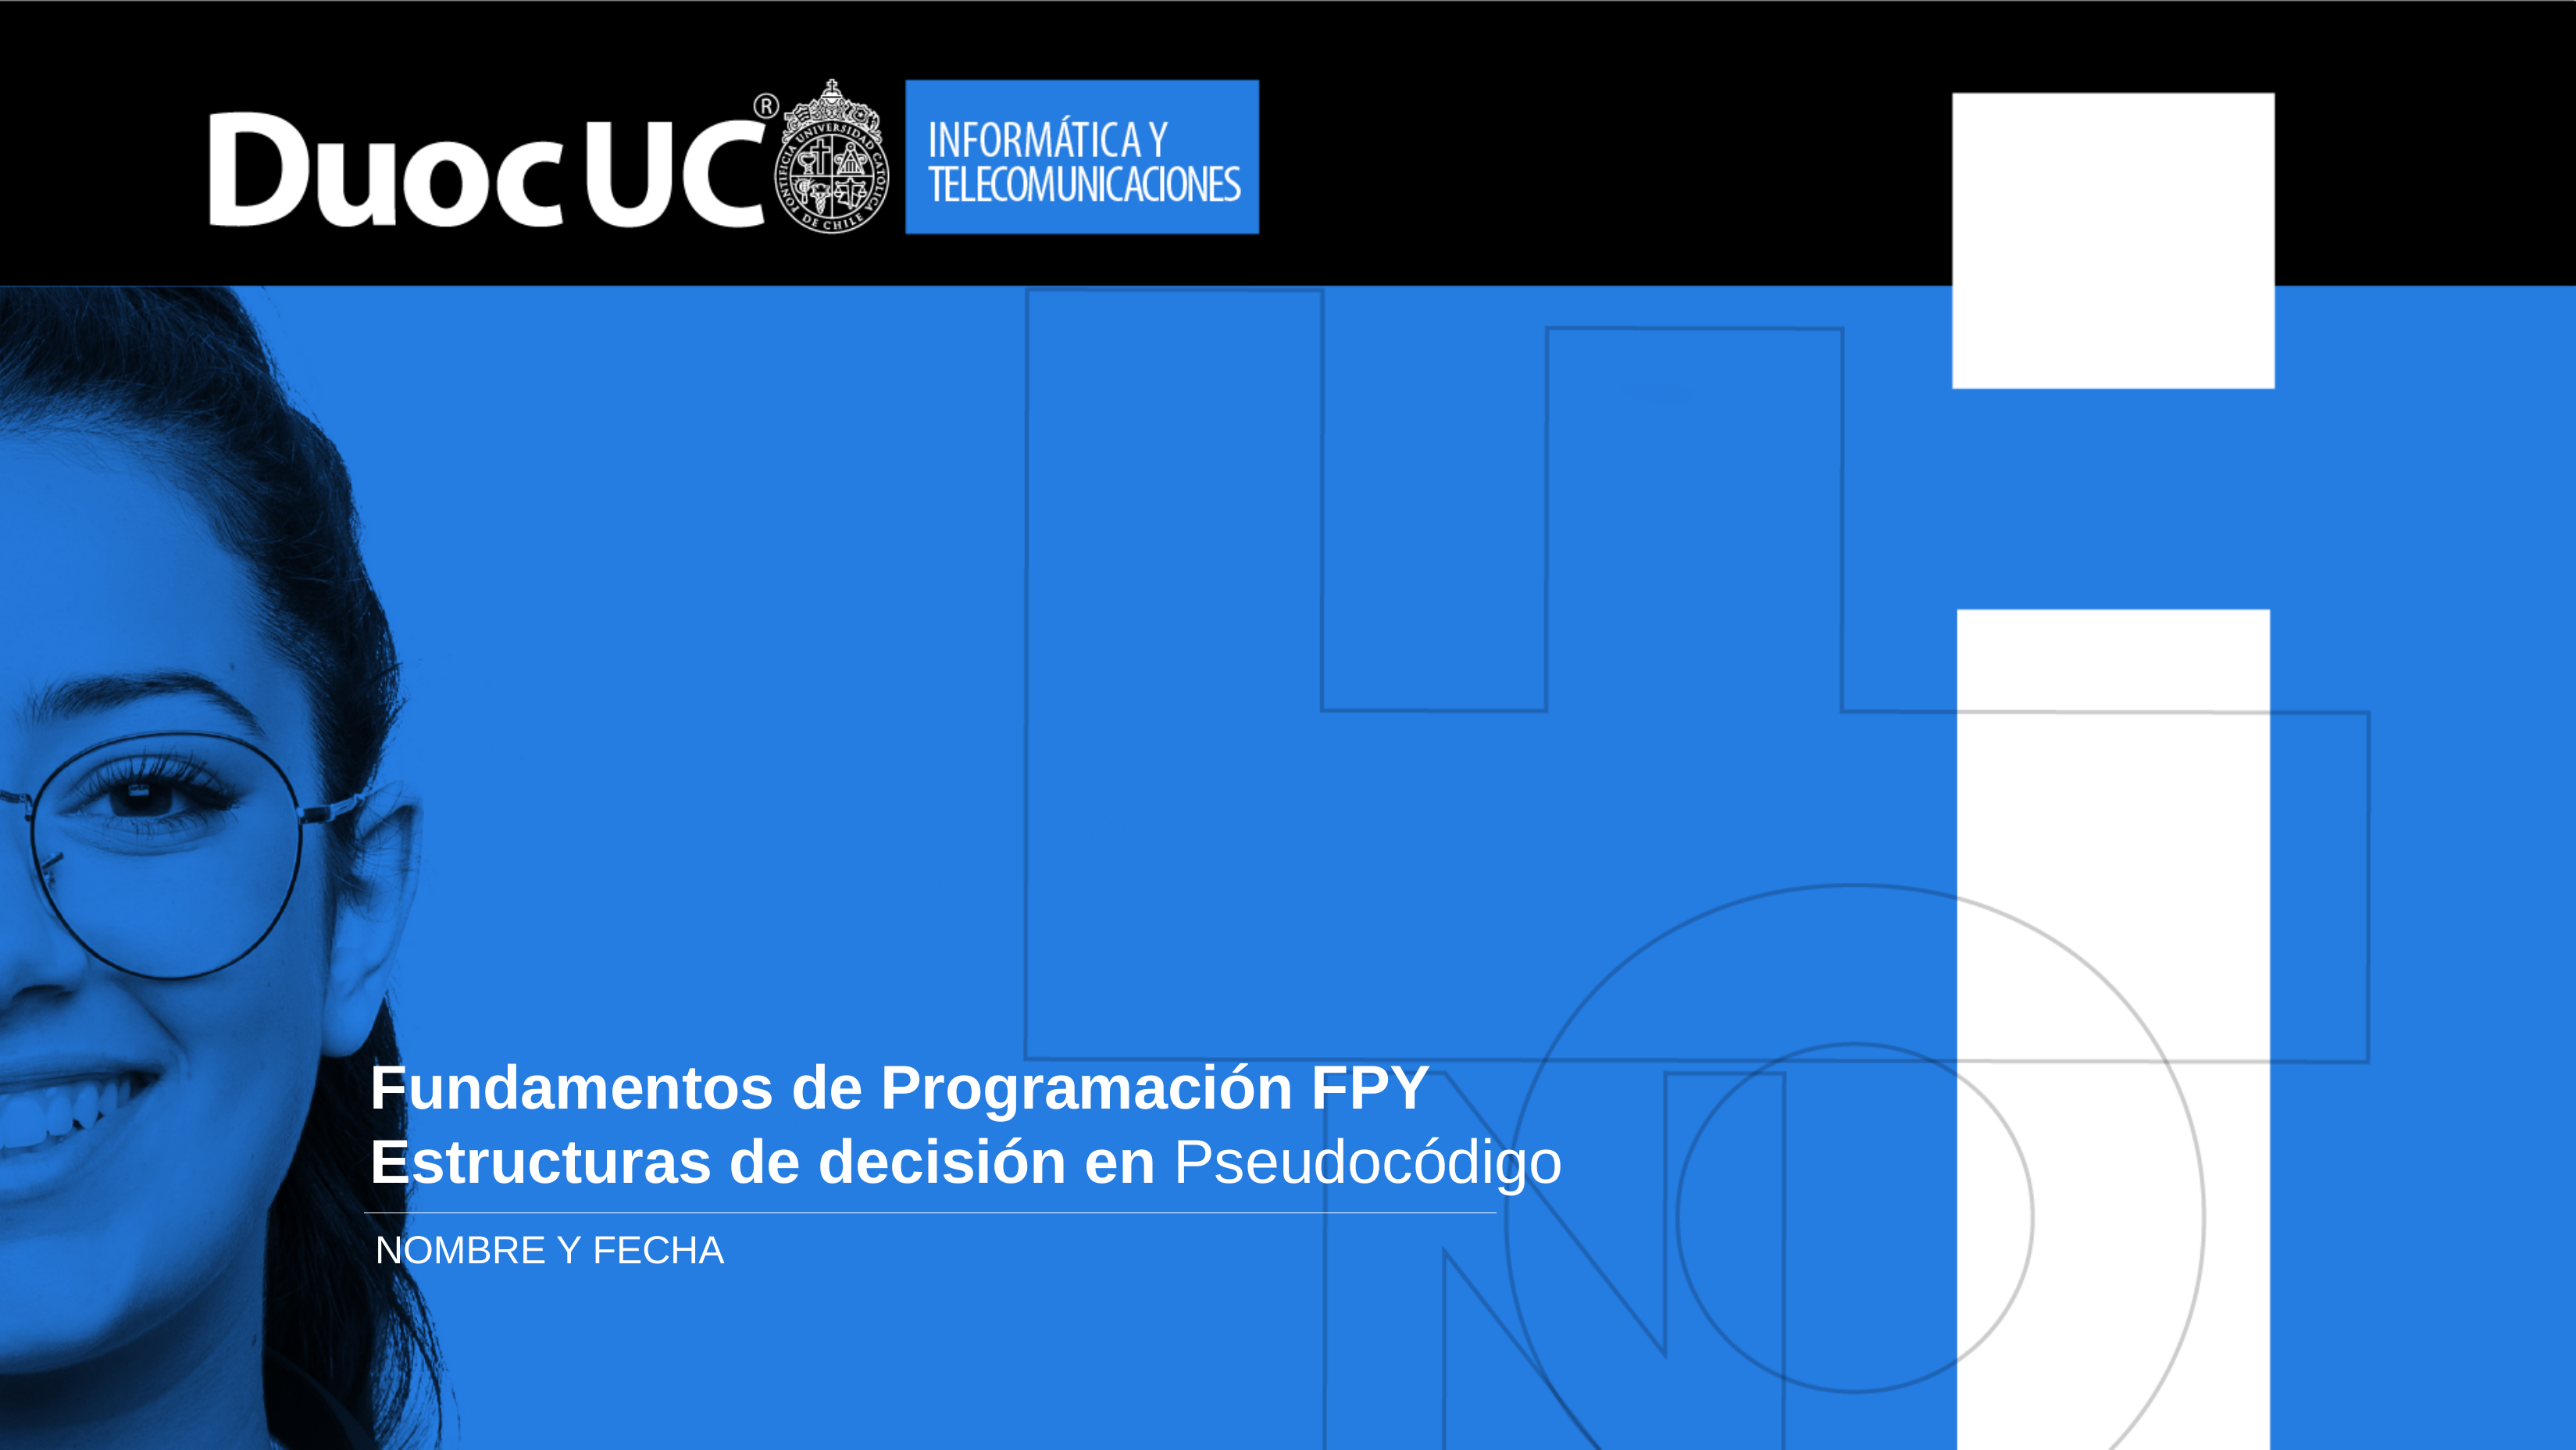

# Fundamentos de Programación FPY Estructuras de decisión en Pseudocódigo
NOMBRE Y FECHA